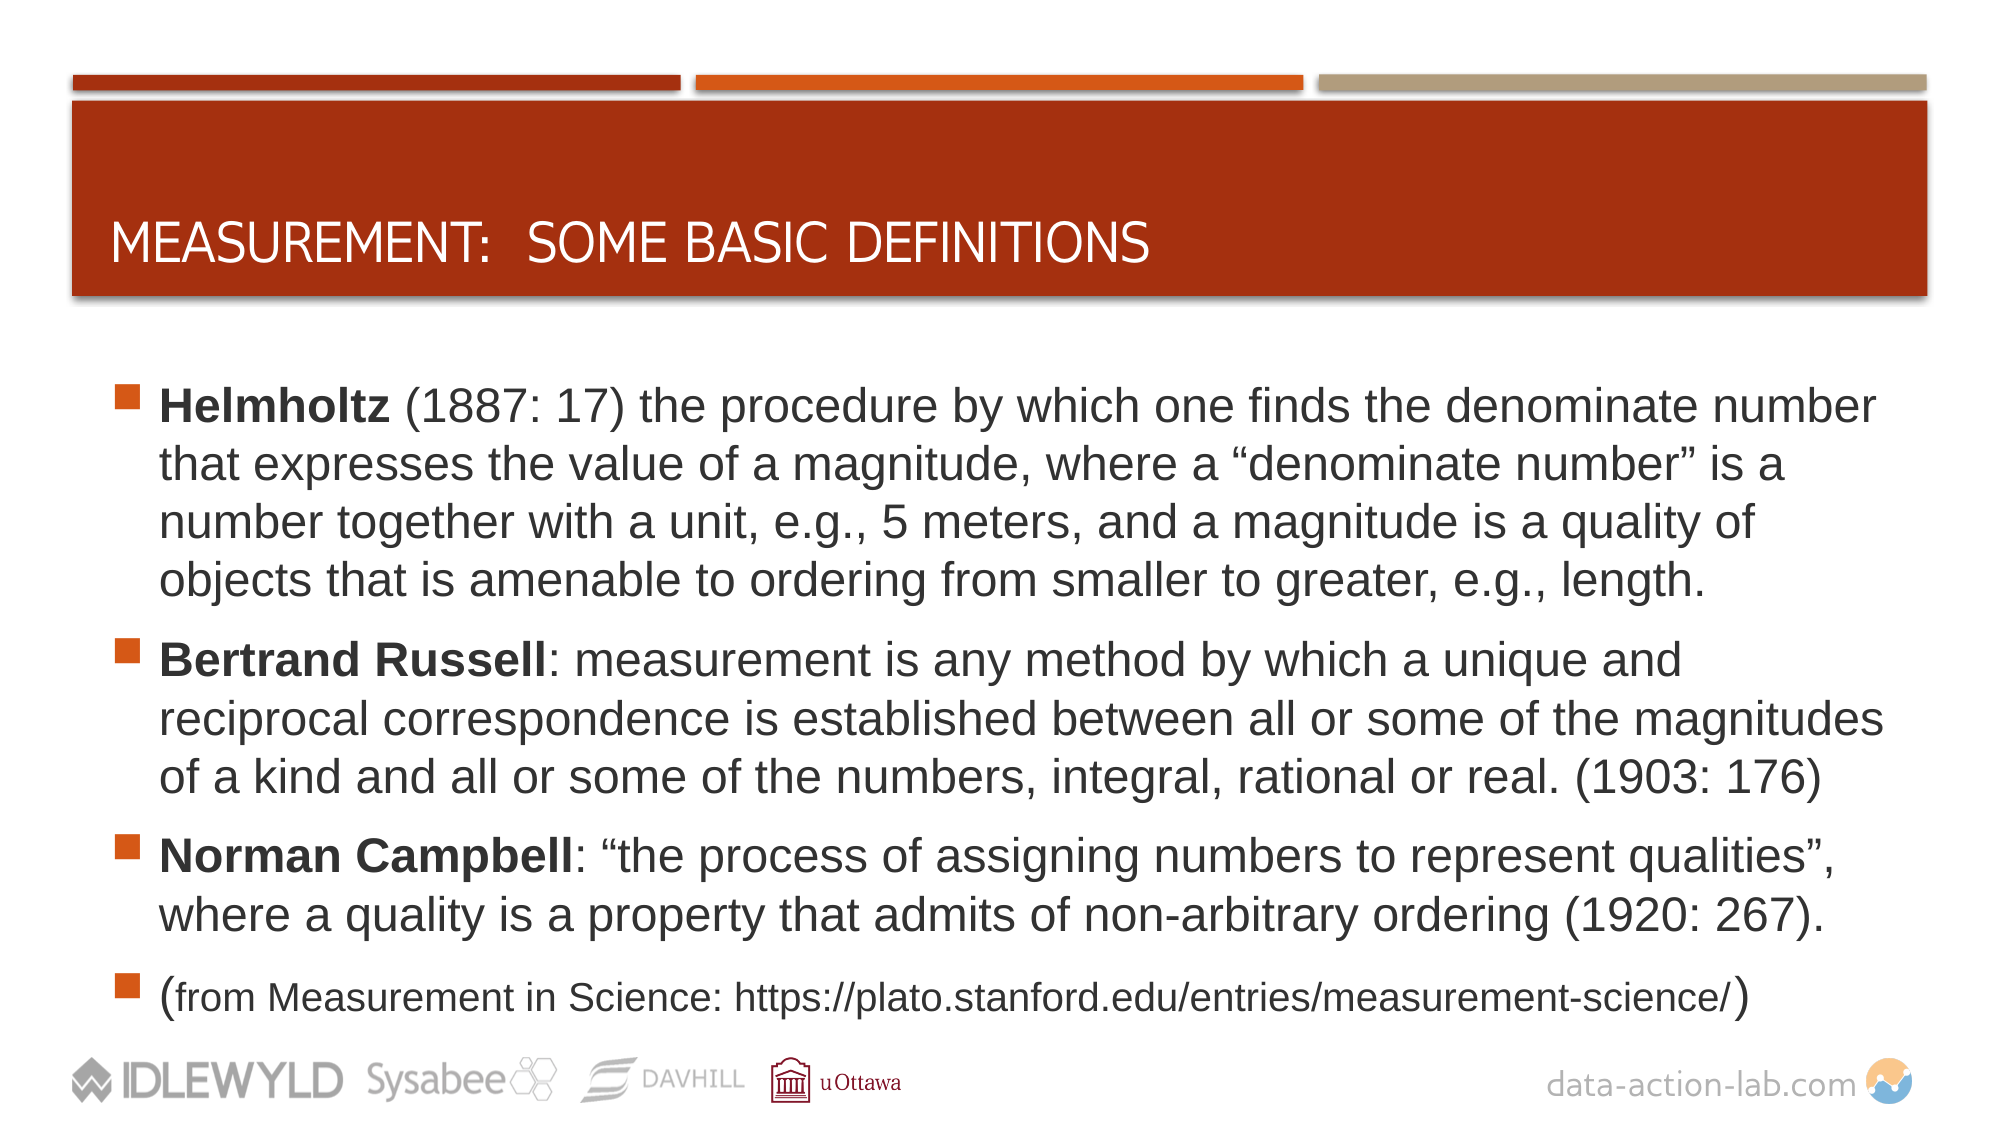

# Measurement:  Some Basic Definitions
Helmholtz (1887: 17) the procedure by which one finds the denominate number that expresses the value of a magnitude, where a “denominate number” is a number together with a unit, e.g., 5 meters, and a magnitude is a quality of objects that is amenable to ordering from smaller to greater, e.g., length.
Bertrand Russell: measurement is any method by which a unique and reciprocal correspondence is established between all or some of the magnitudes of a kind and all or some of the numbers, integral, rational or real. (1903: 176)
Norman Campbell: “the process of assigning numbers to represent qualities”, where a quality is a property that admits of non-arbitrary ordering (1920: 267).
(from Measurement in Science: https://plato.stanford.edu/entries/measurement-science/)